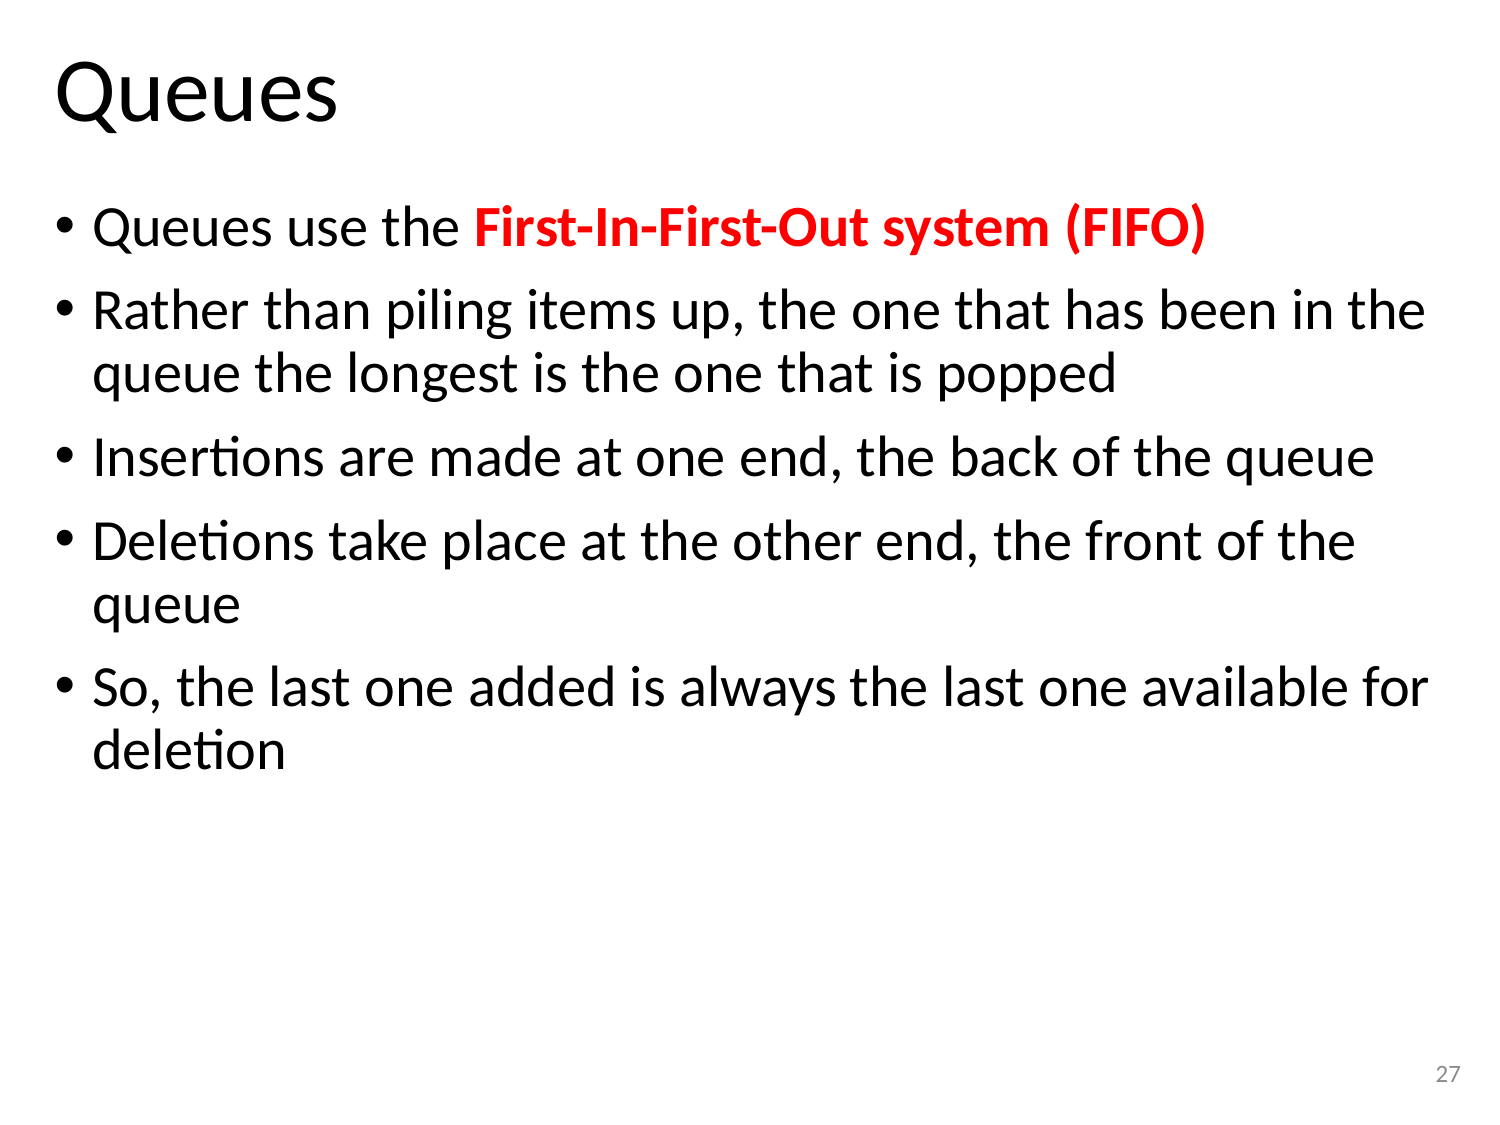

# Queues
Queues use the First-In-First-Out system (FIFO)
Rather than piling items up, the one that has been in the queue the longest is the one that is popped
Insertions are made at one end, the back of the queue
Deletions take place at the other end, the front of the queue
So, the last one added is always the last one available for deletion

27